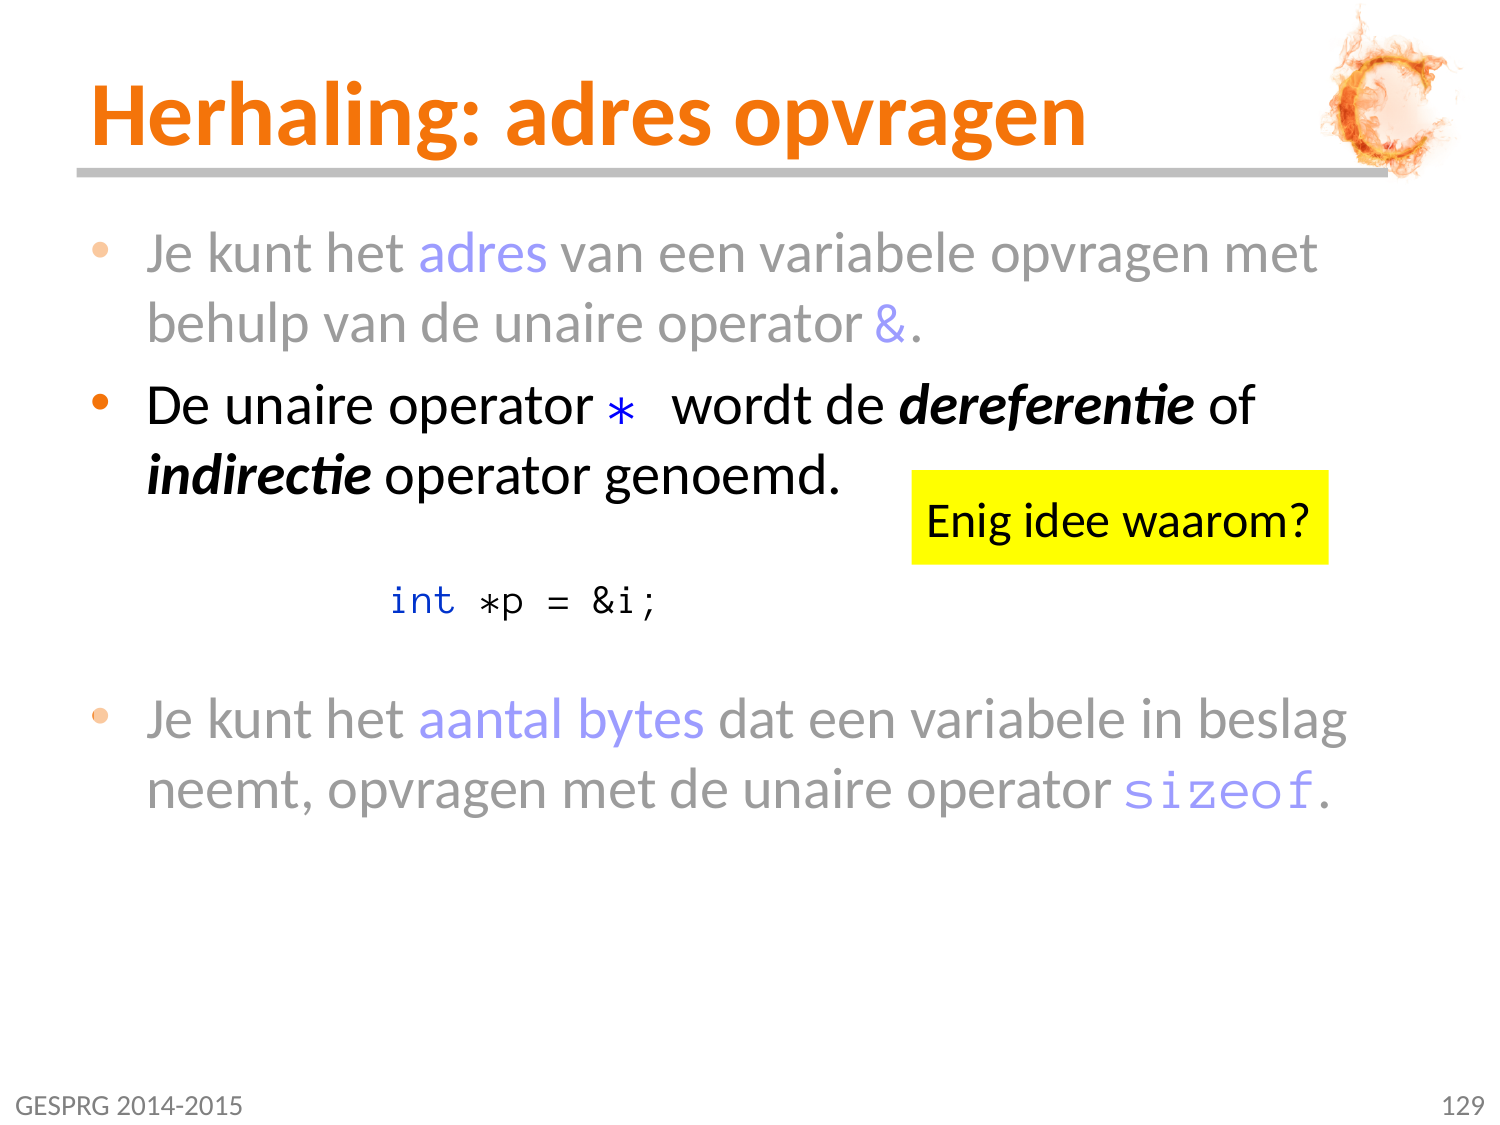

# Herhaling: adres opvragen
Je kunt het adres van een variabele opvragen met behulp van de unaire operator &.
De unaire operator * wordt de dereferentie of indirectie operator genoemd.

Je kunt het aantal bytes dat een variabele in beslag neemt, opvragen met de unaire operator sizeof.

Enig idee waarom?
int *p = &i;

GESPRG 2014-2015
129